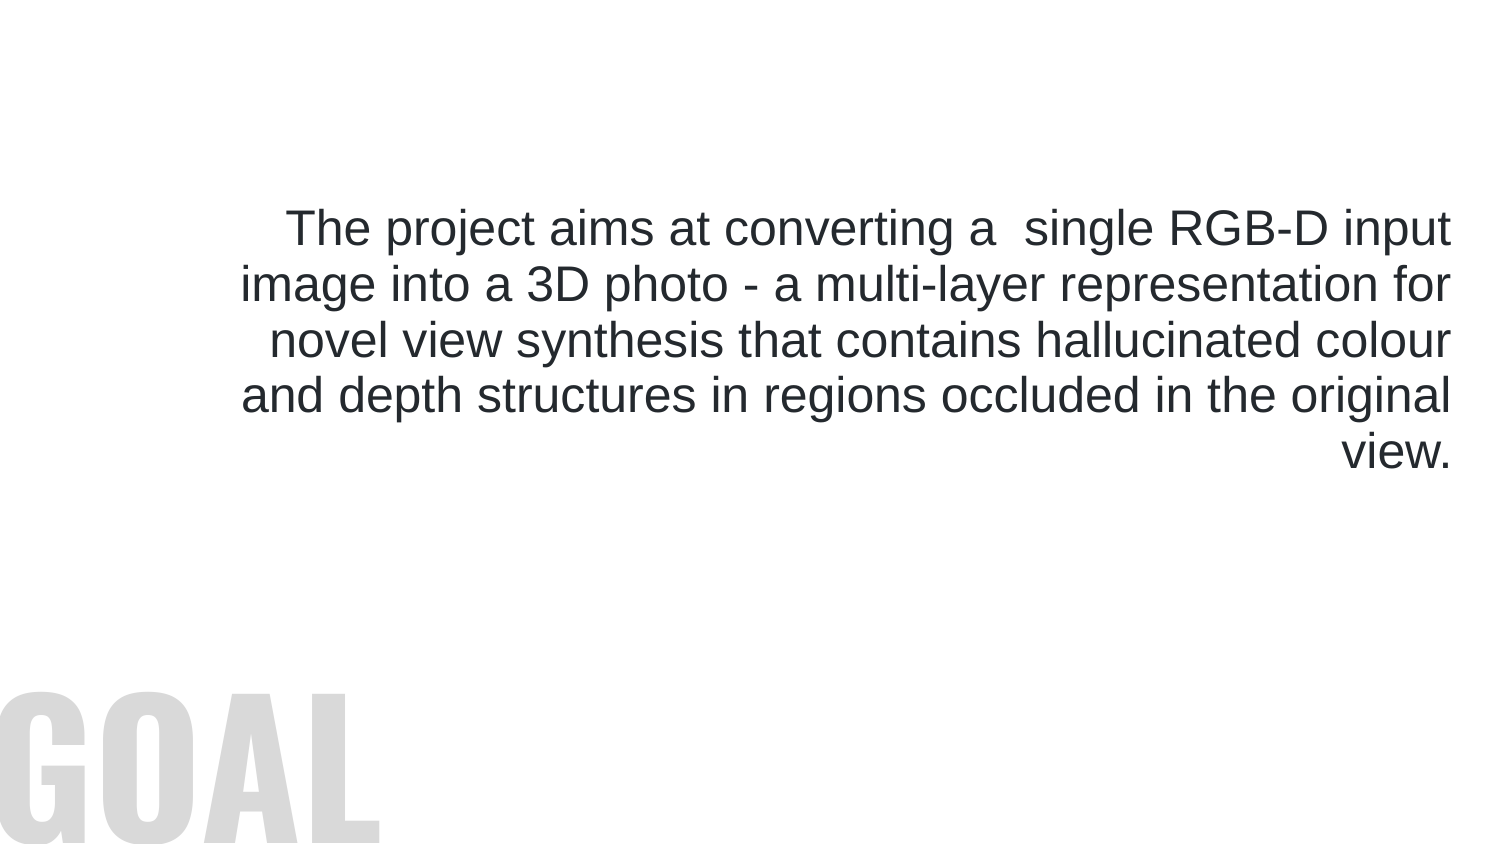

# The project aims at converting a  single RGB-D input image into a 3D photo - a multi-layer representation for novel view synthesis that contains hallucinated colour and depth structures in regions occluded in the original view.
GOAL